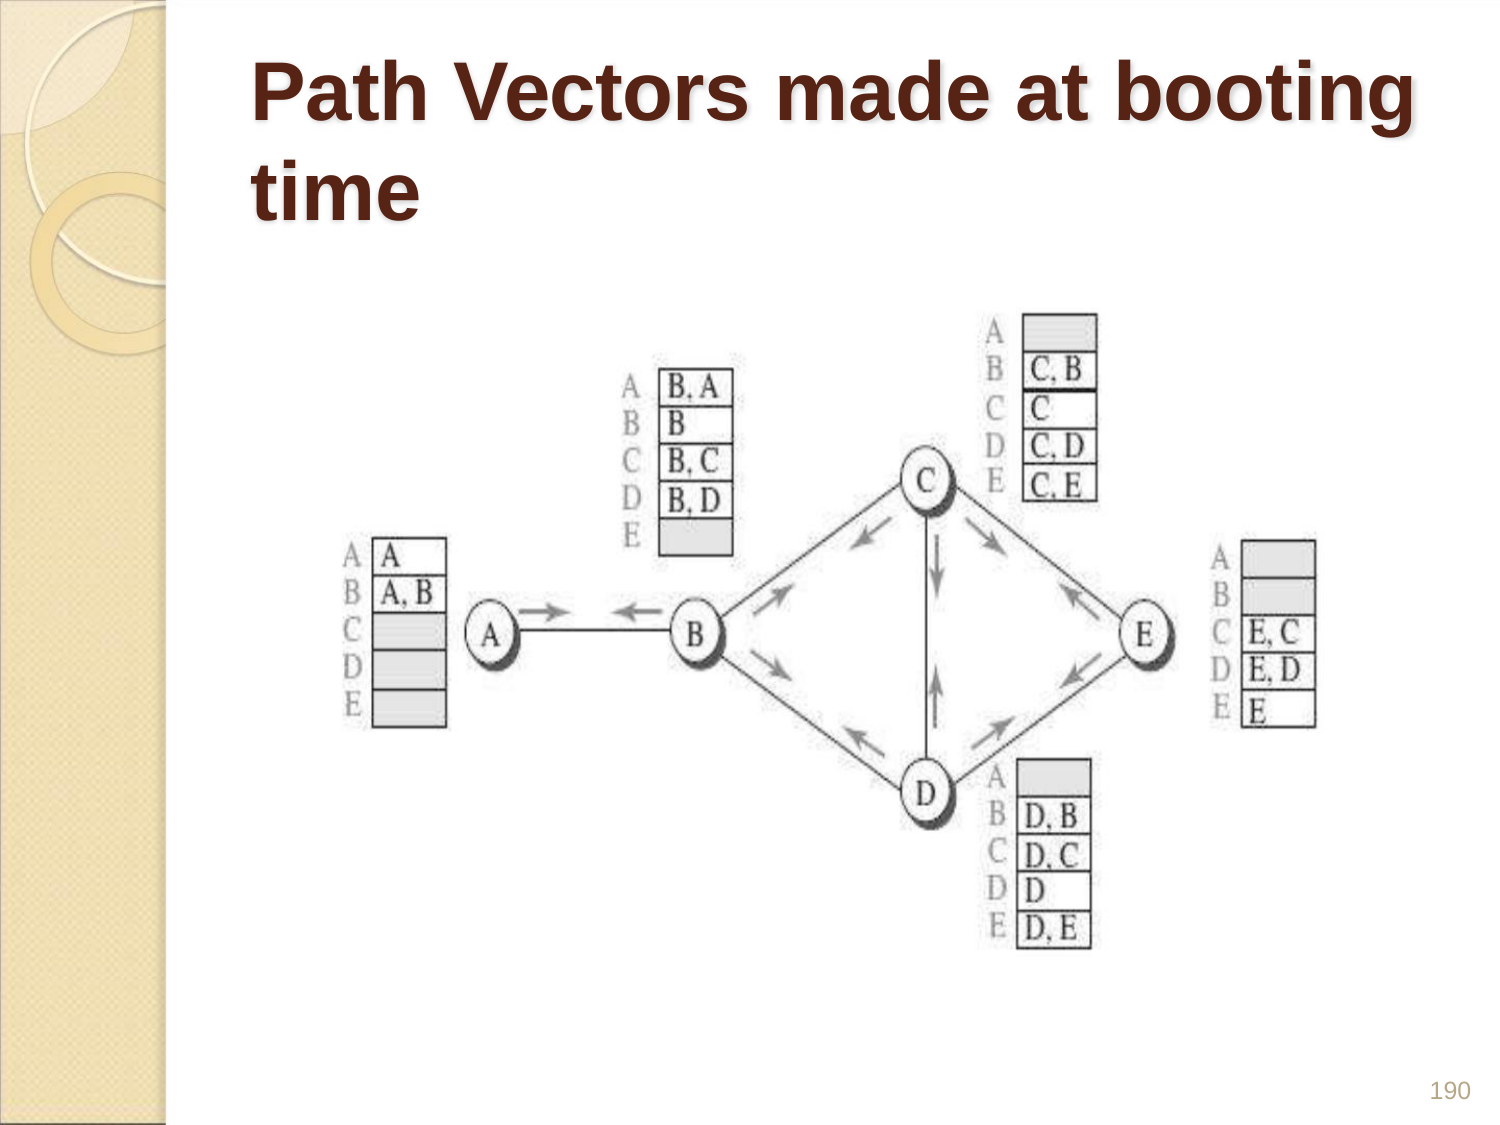

Path Vectors made at booting
time
190